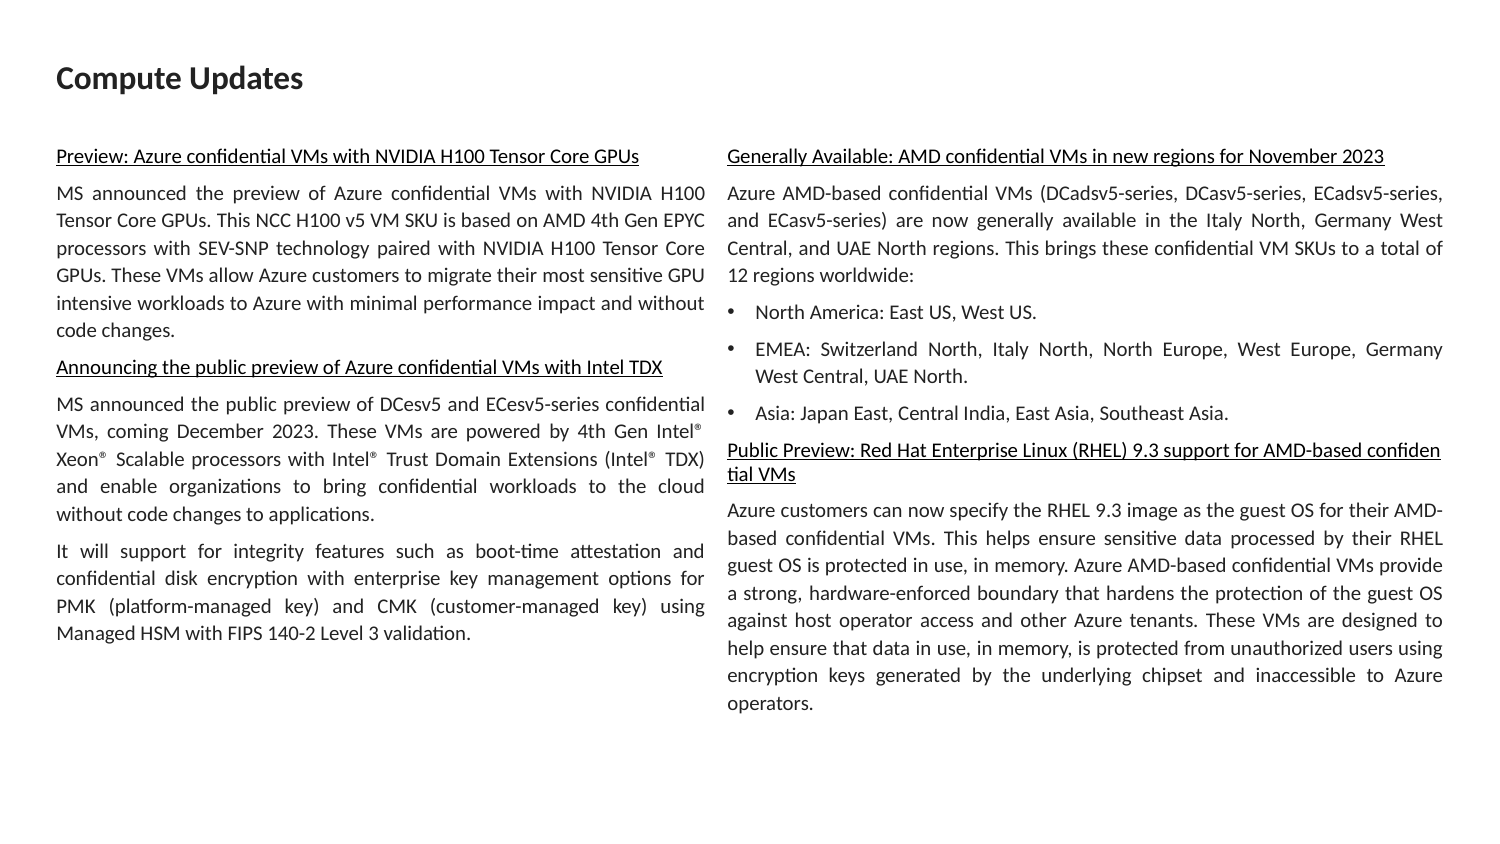

# Compute Updates
Preview: Azure confidential VMs with NVIDIA H100 Tensor Core GPUs
MS announced the preview of Azure confidential VMs with NVIDIA H100 Tensor Core GPUs. This NCC H100 v5 VM SKU is based on AMD 4th Gen EPYC processors with SEV-SNP technology paired with NVIDIA H100 Tensor Core GPUs. These VMs allow Azure customers to migrate their most sensitive GPU intensive workloads to Azure with minimal performance impact and without code changes.
Announcing the public preview of Azure confidential VMs with Intel TDX
MS announced the public preview of DCesv5 and ECesv5-series confidential VMs, coming December 2023. These VMs are powered by 4th Gen Intel® Xeon® Scalable processors with Intel® Trust Domain Extensions (Intel® TDX) and enable organizations to bring confidential workloads to the cloud without code changes to applications.
It will support for integrity features such as boot-time attestation and confidential disk encryption with enterprise key management options for PMK (platform-managed key) and CMK (customer-managed key) using Managed HSM with FIPS 140-2 Level 3 validation.
Generally Available: AMD confidential VMs in new regions for November 2023
Azure AMD-based confidential VMs (DCadsv5-series, DCasv5-series, ECadsv5-series, and ECasv5-series) are now generally available in the Italy North, Germany West Central, and UAE North regions. This brings these confidential VM SKUs to a total of 12 regions worldwide:
North America: East US, West US.
EMEA: Switzerland North, Italy North, North Europe, West Europe, Germany West Central, UAE North.
Asia: Japan East, Central India, East Asia, Southeast Asia.
Public Preview: Red Hat Enterprise Linux (RHEL) 9.3 support for AMD-based confidential VMs
Azure customers can now specify the RHEL 9.3 image as the guest OS for their AMD-based confidential VMs. This helps ensure sensitive data processed by their RHEL guest OS is protected in use, in memory. Azure AMD-based confidential VMs provide a strong, hardware-enforced boundary that hardens the protection of the guest OS against host operator access and other Azure tenants. These VMs are designed to help ensure that data in use, in memory, is protected from unauthorized users using encryption keys generated by the underlying chipset and inaccessible to Azure operators.